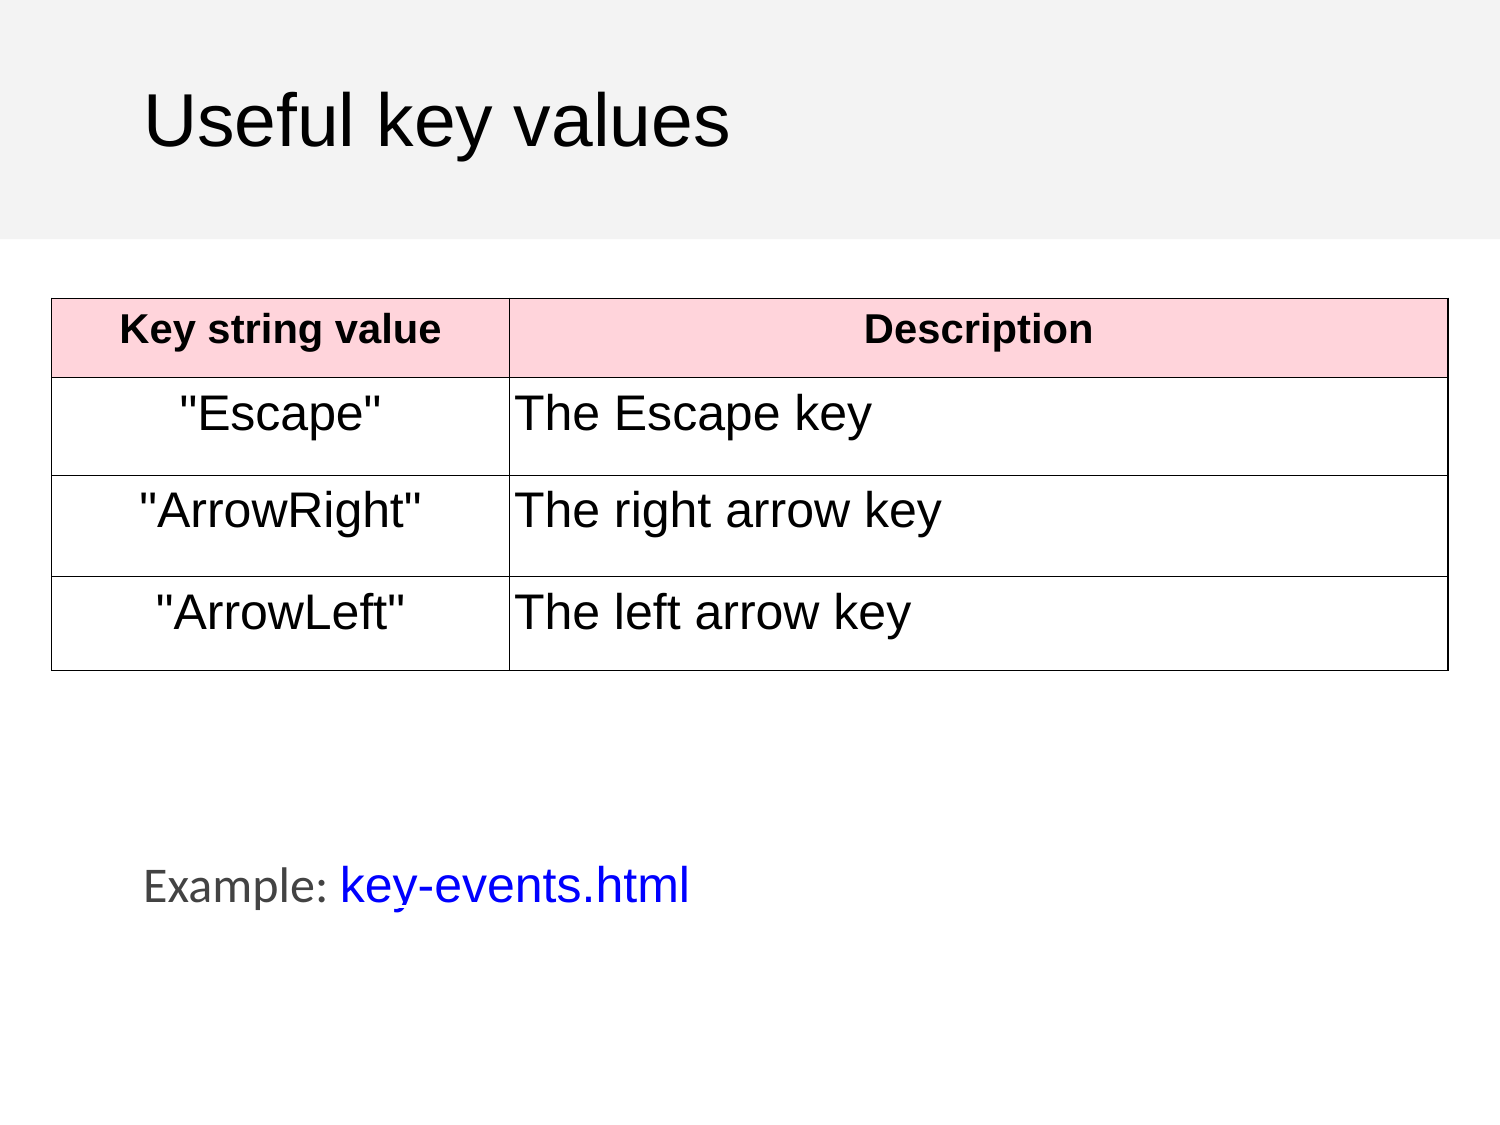

Useful key values
| Key string value | Description |
| --- | --- |
| "Escape" | The Escape key |
| "ArrowRight" | The right arrow key |
| "ArrowLeft" | The left arrow key |
Example: key-events.html